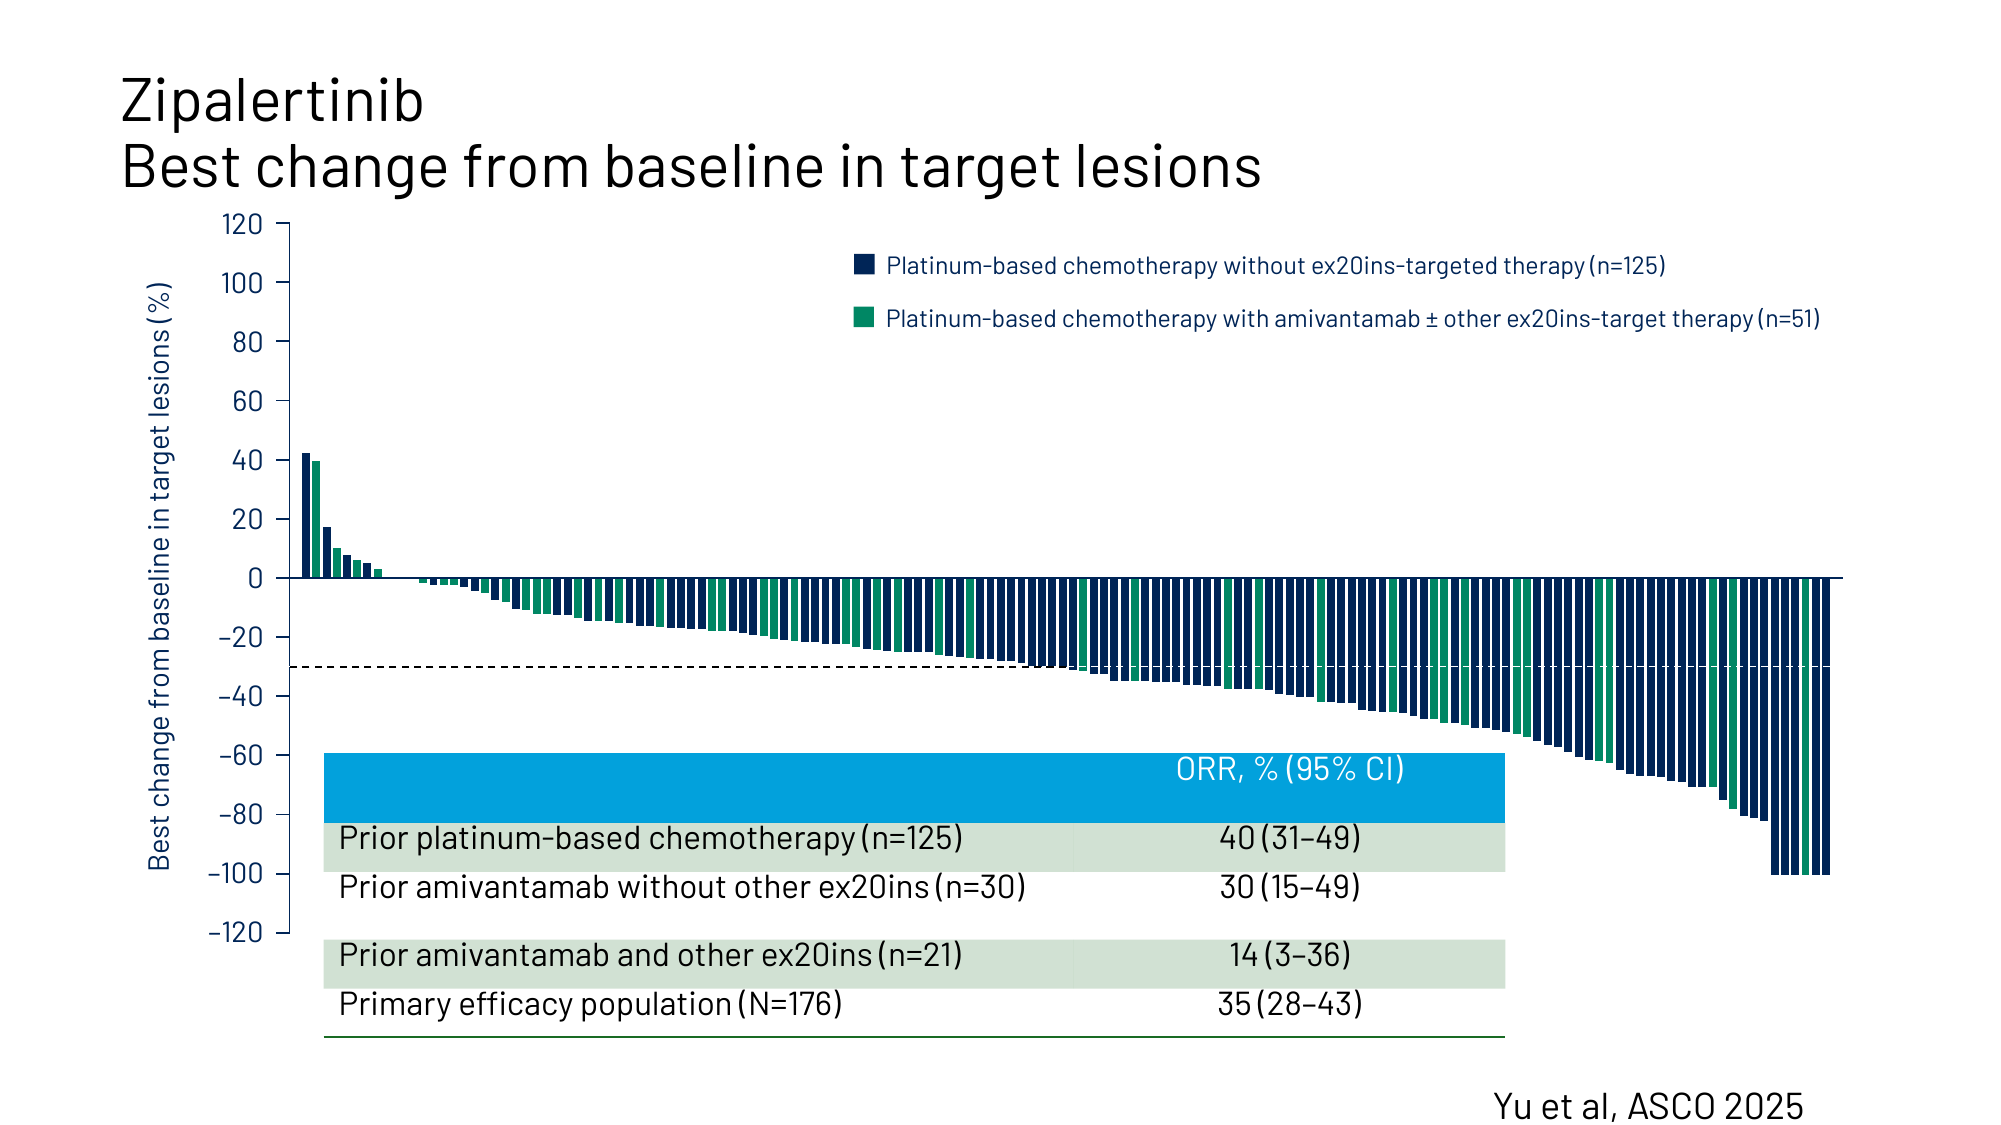

# Zipalertinib Best change from baseline in target lesions
120

Platinum-based chemotherapy without ex20ins-targeted therapy (n=125)

100

Platinum-based chemotherapy with amivantamab ± other ex20ins-target therapy (n=51)

80

60

40

20

0
Best change from baseline in target lesions (%)

–20

–40

–60

–80

–100

–120

|  | ORR, % (95% CI) |
| --- | --- |
| Prior platinum-based chemotherapy (n=125) | 40 (31–49) |
| Prior amivantamab without other ex20ins (n=30) | 30 (15–49) |
| Prior amivantamab and other ex20ins (n=21) | 14 (3–36) |
| Primary efficacy population (N=176) | 35 (28–43) |
51
Yu et al, ASCO 2025